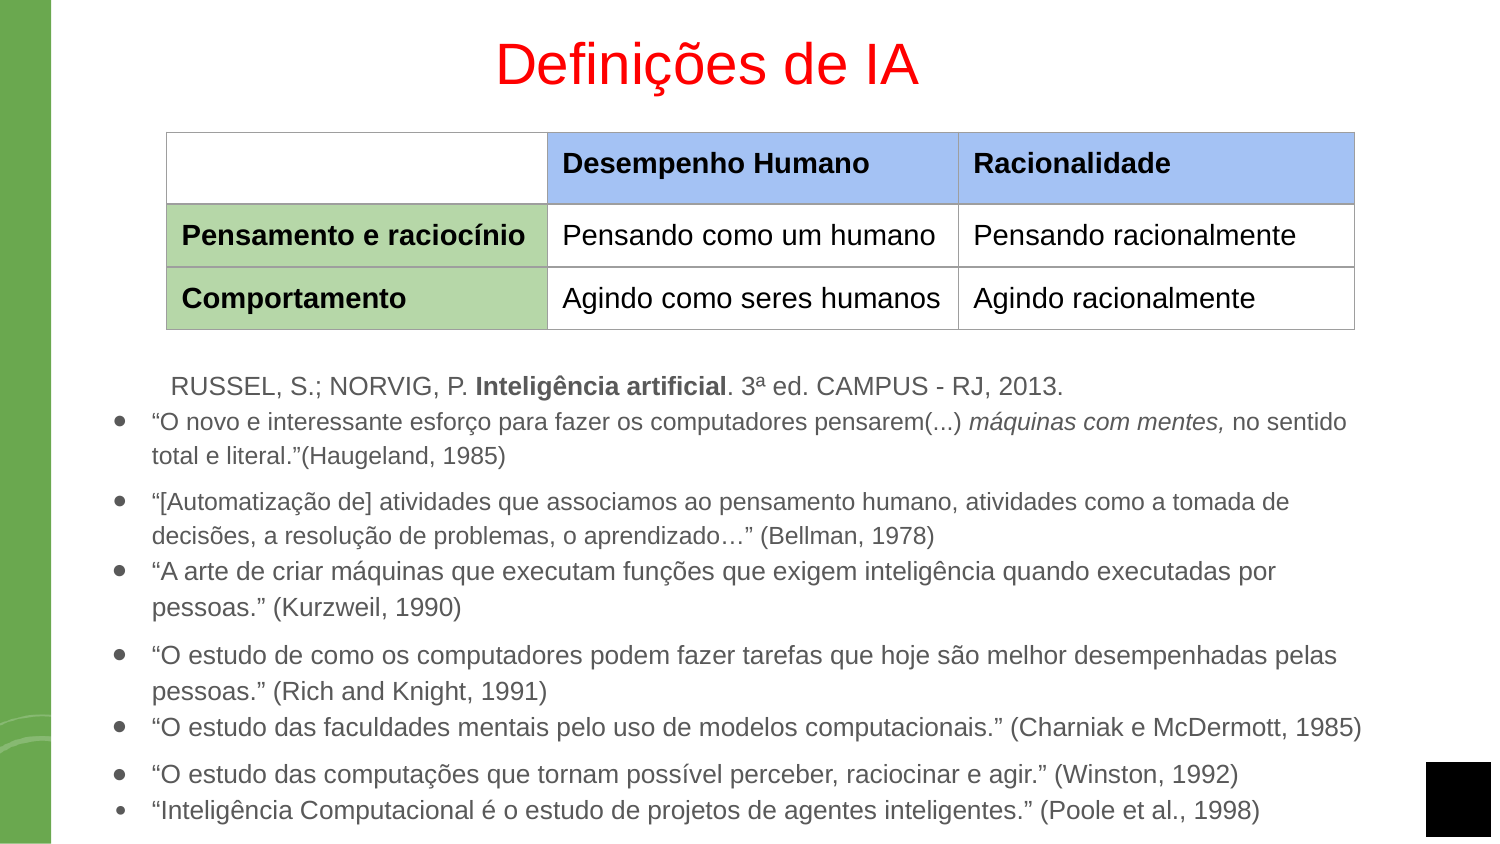

# Definições de IA
|  | Desempenho Humano | Racionalidade |
| --- | --- | --- |
| Pensamento e raciocínio | Pensando como um humano | Pensando racionalmente |
| Comportamento | Agindo como seres humanos | Agindo racionalmente |
RUSSEL, S.; NORVIG, P. Inteligência artificial. 3ª ed. CAMPUS - RJ, 2013.
“O novo e interessante esforço para fazer os computadores pensarem(...) máquinas com mentes, no sentido total e literal.”(Haugeland, 1985)
“[Automatização de] atividades que associamos ao pensamento humano, atividades como a tomada de decisões, a resolução de problemas, o aprendizado…” (Bellman, 1978)
“A arte de criar máquinas que executam funções que exigem inteligência quando executadas por pessoas.” (Kurzweil, 1990)
“O estudo de como os computadores podem fazer tarefas que hoje são melhor desempenhadas pelas pessoas.” (Rich and Knight, 1991)
“O estudo das faculdades mentais pelo uso de modelos computacionais.” (Charniak e McDermott, 1985)
“O estudo das computações que tornam possível perceber, raciocinar e agir.” (Winston, 1992)
“Inteligência Computacional é o estudo de projetos de agentes inteligentes.” (Poole et al., 1998)